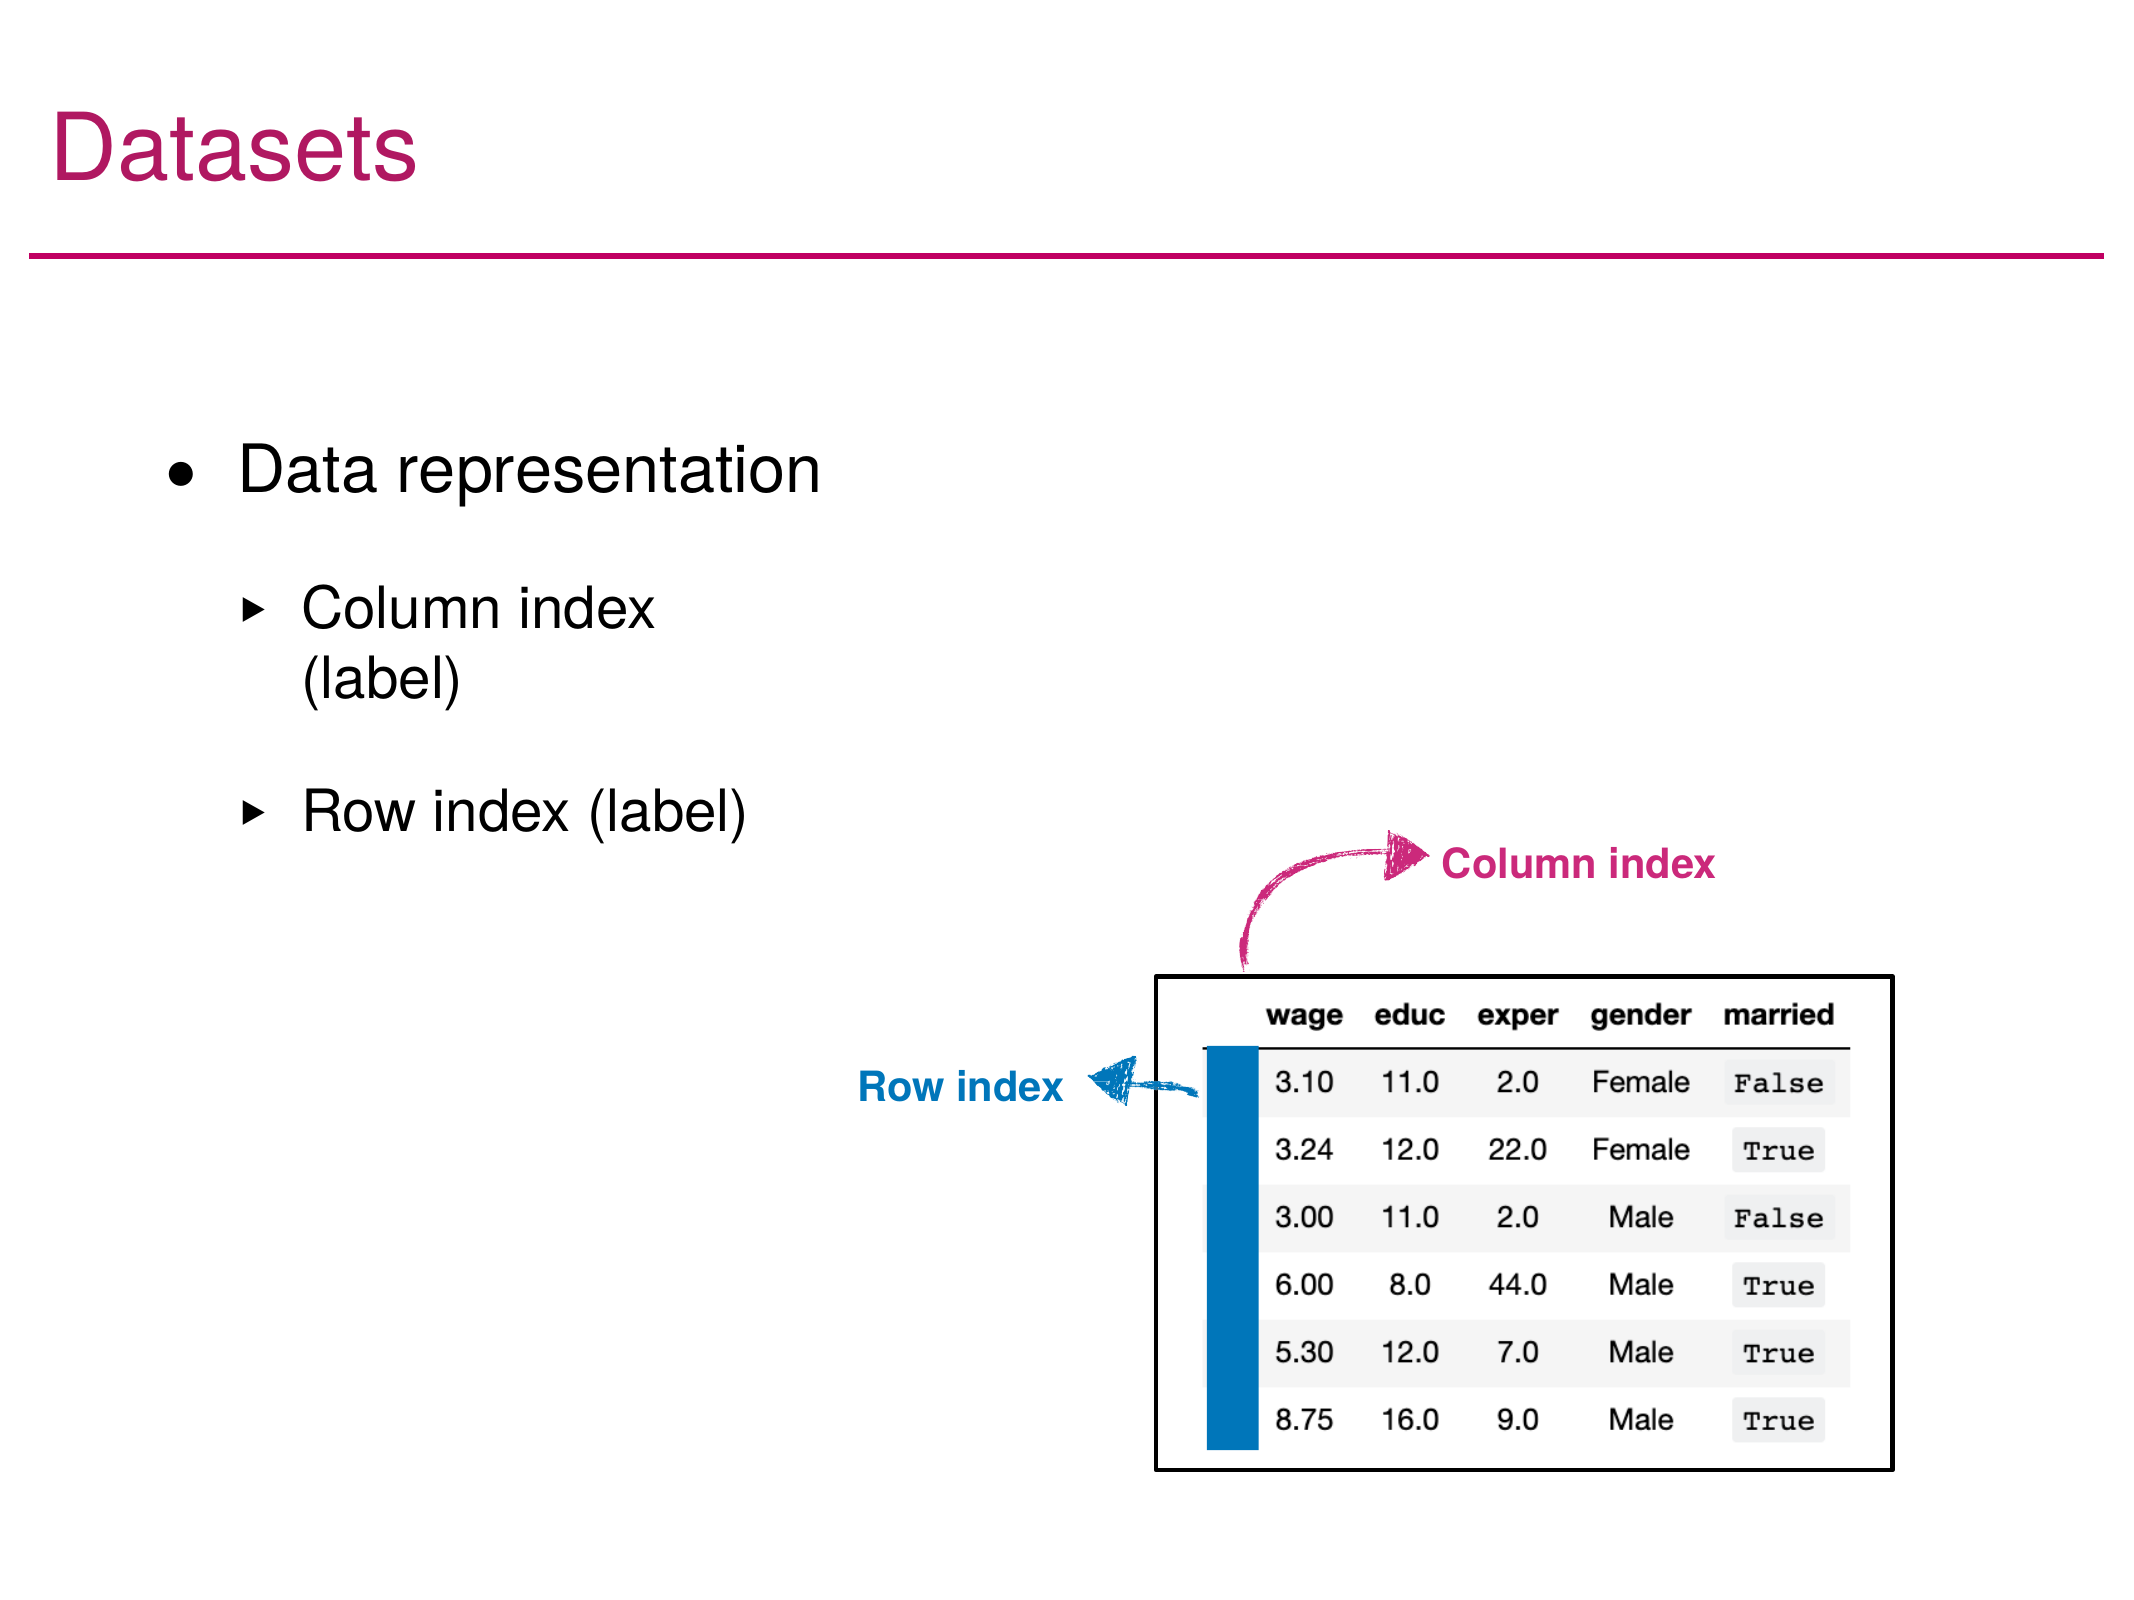

# Datasets

Data representation
Column index (label)
Row index (label)

Column index

Row index